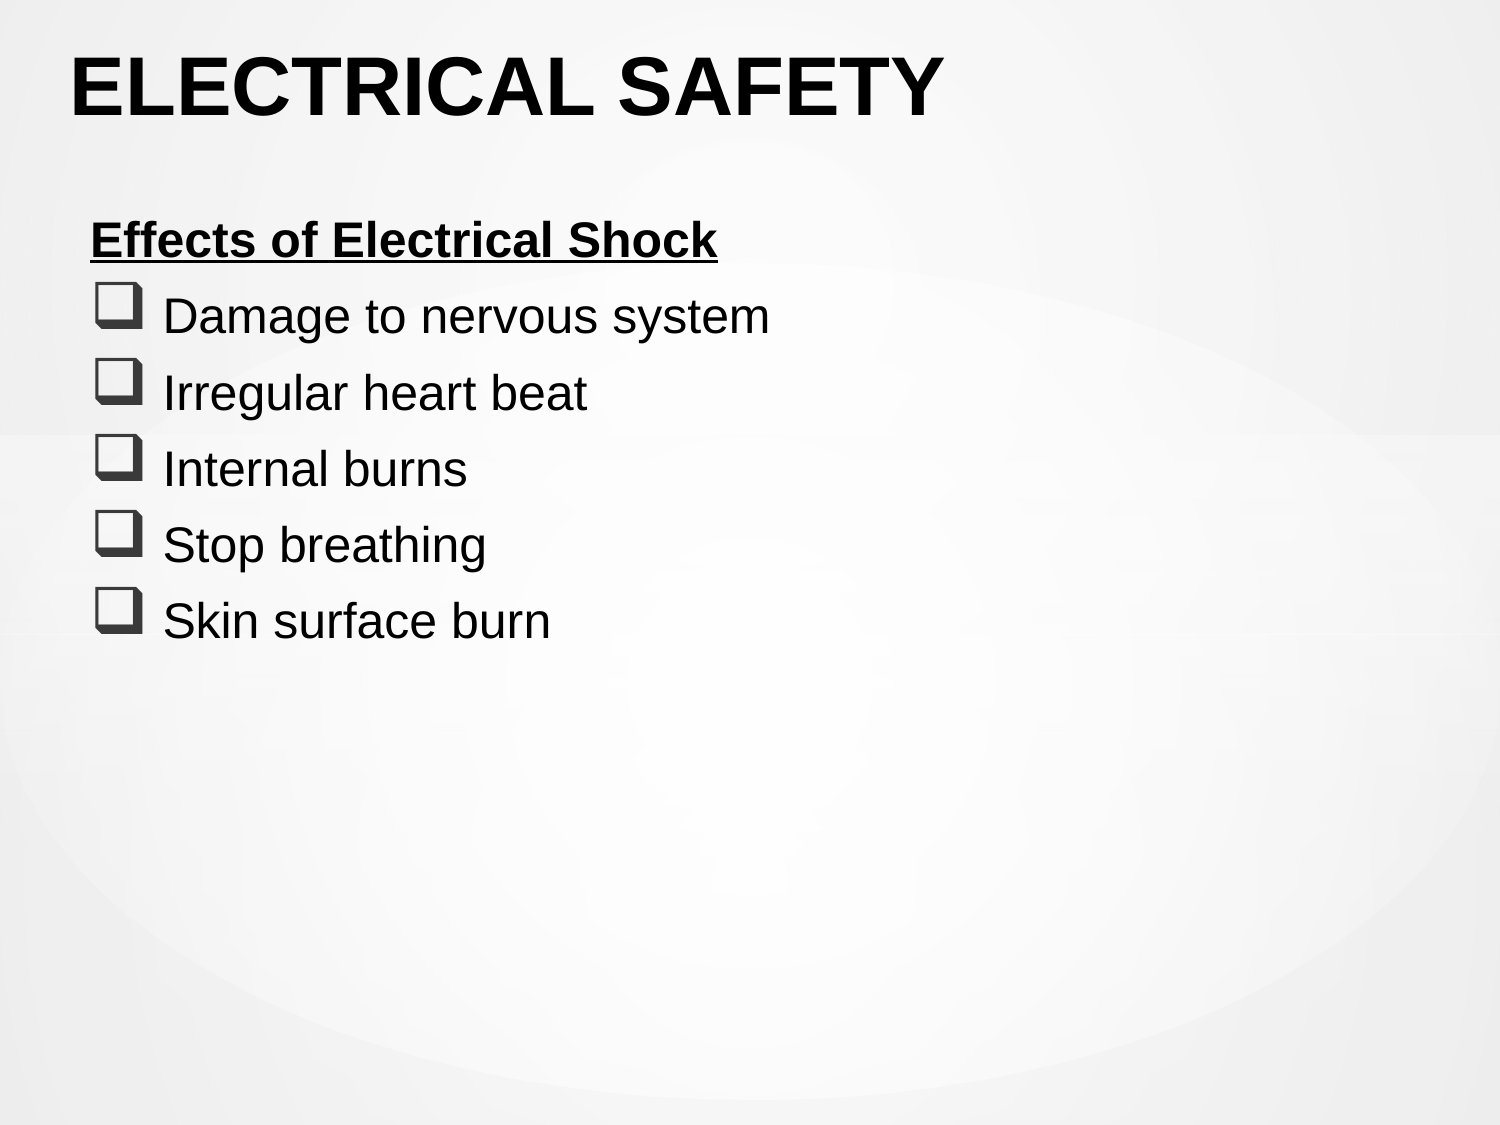

# ELECTRICAL SAFETY
Effects of Electrical Shock
 Damage to nervous system
 Irregular heart beat
 Internal burns
 Stop breathing
 Skin surface burn